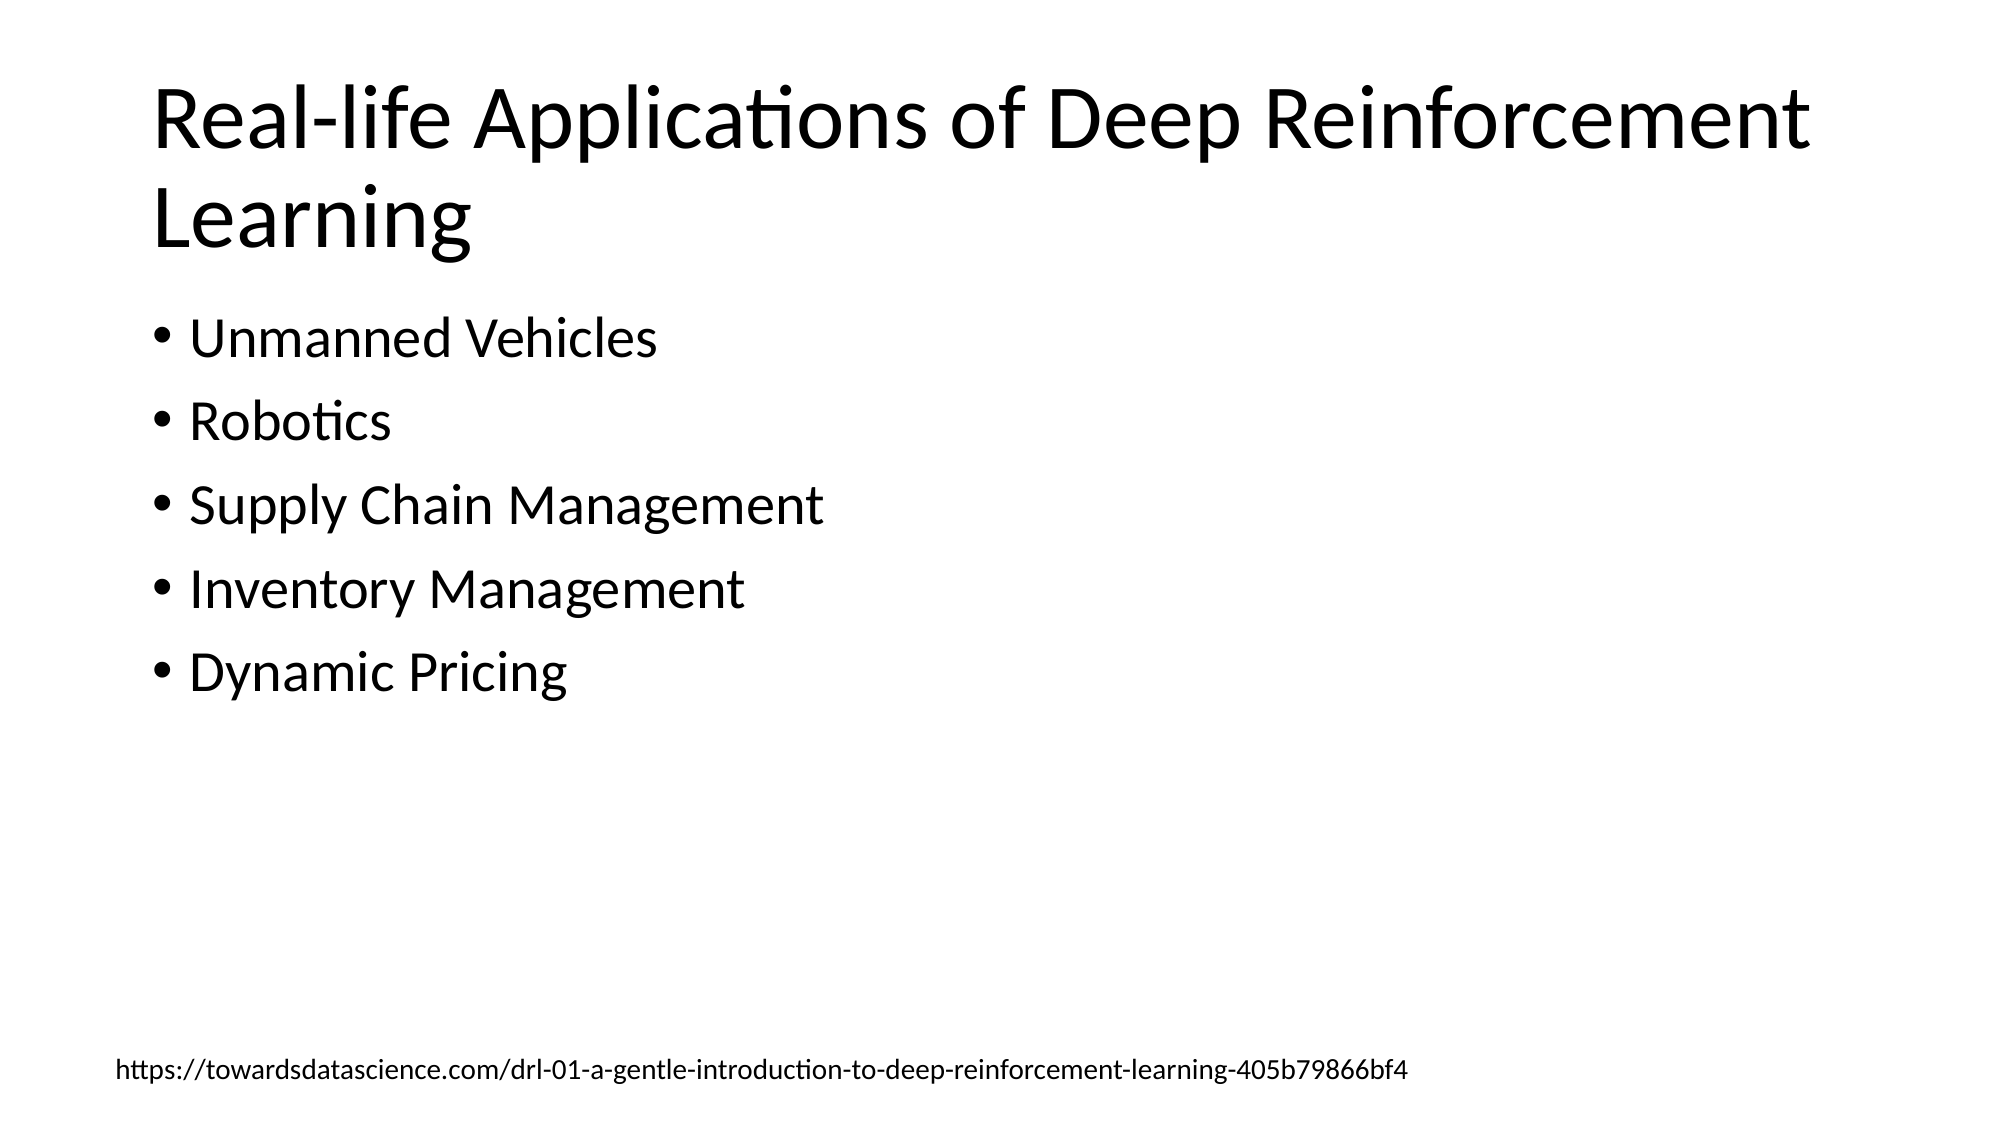

# Real-life Applications of Deep Reinforcement Learning
Unmanned Vehicles
Robotics
Supply Chain Management
Inventory Management
Dynamic Pricing

https://towardsdatascience.com/drl-01-a-gentle-introduction-to-deep-reinforcement-learning-405b79866bf4